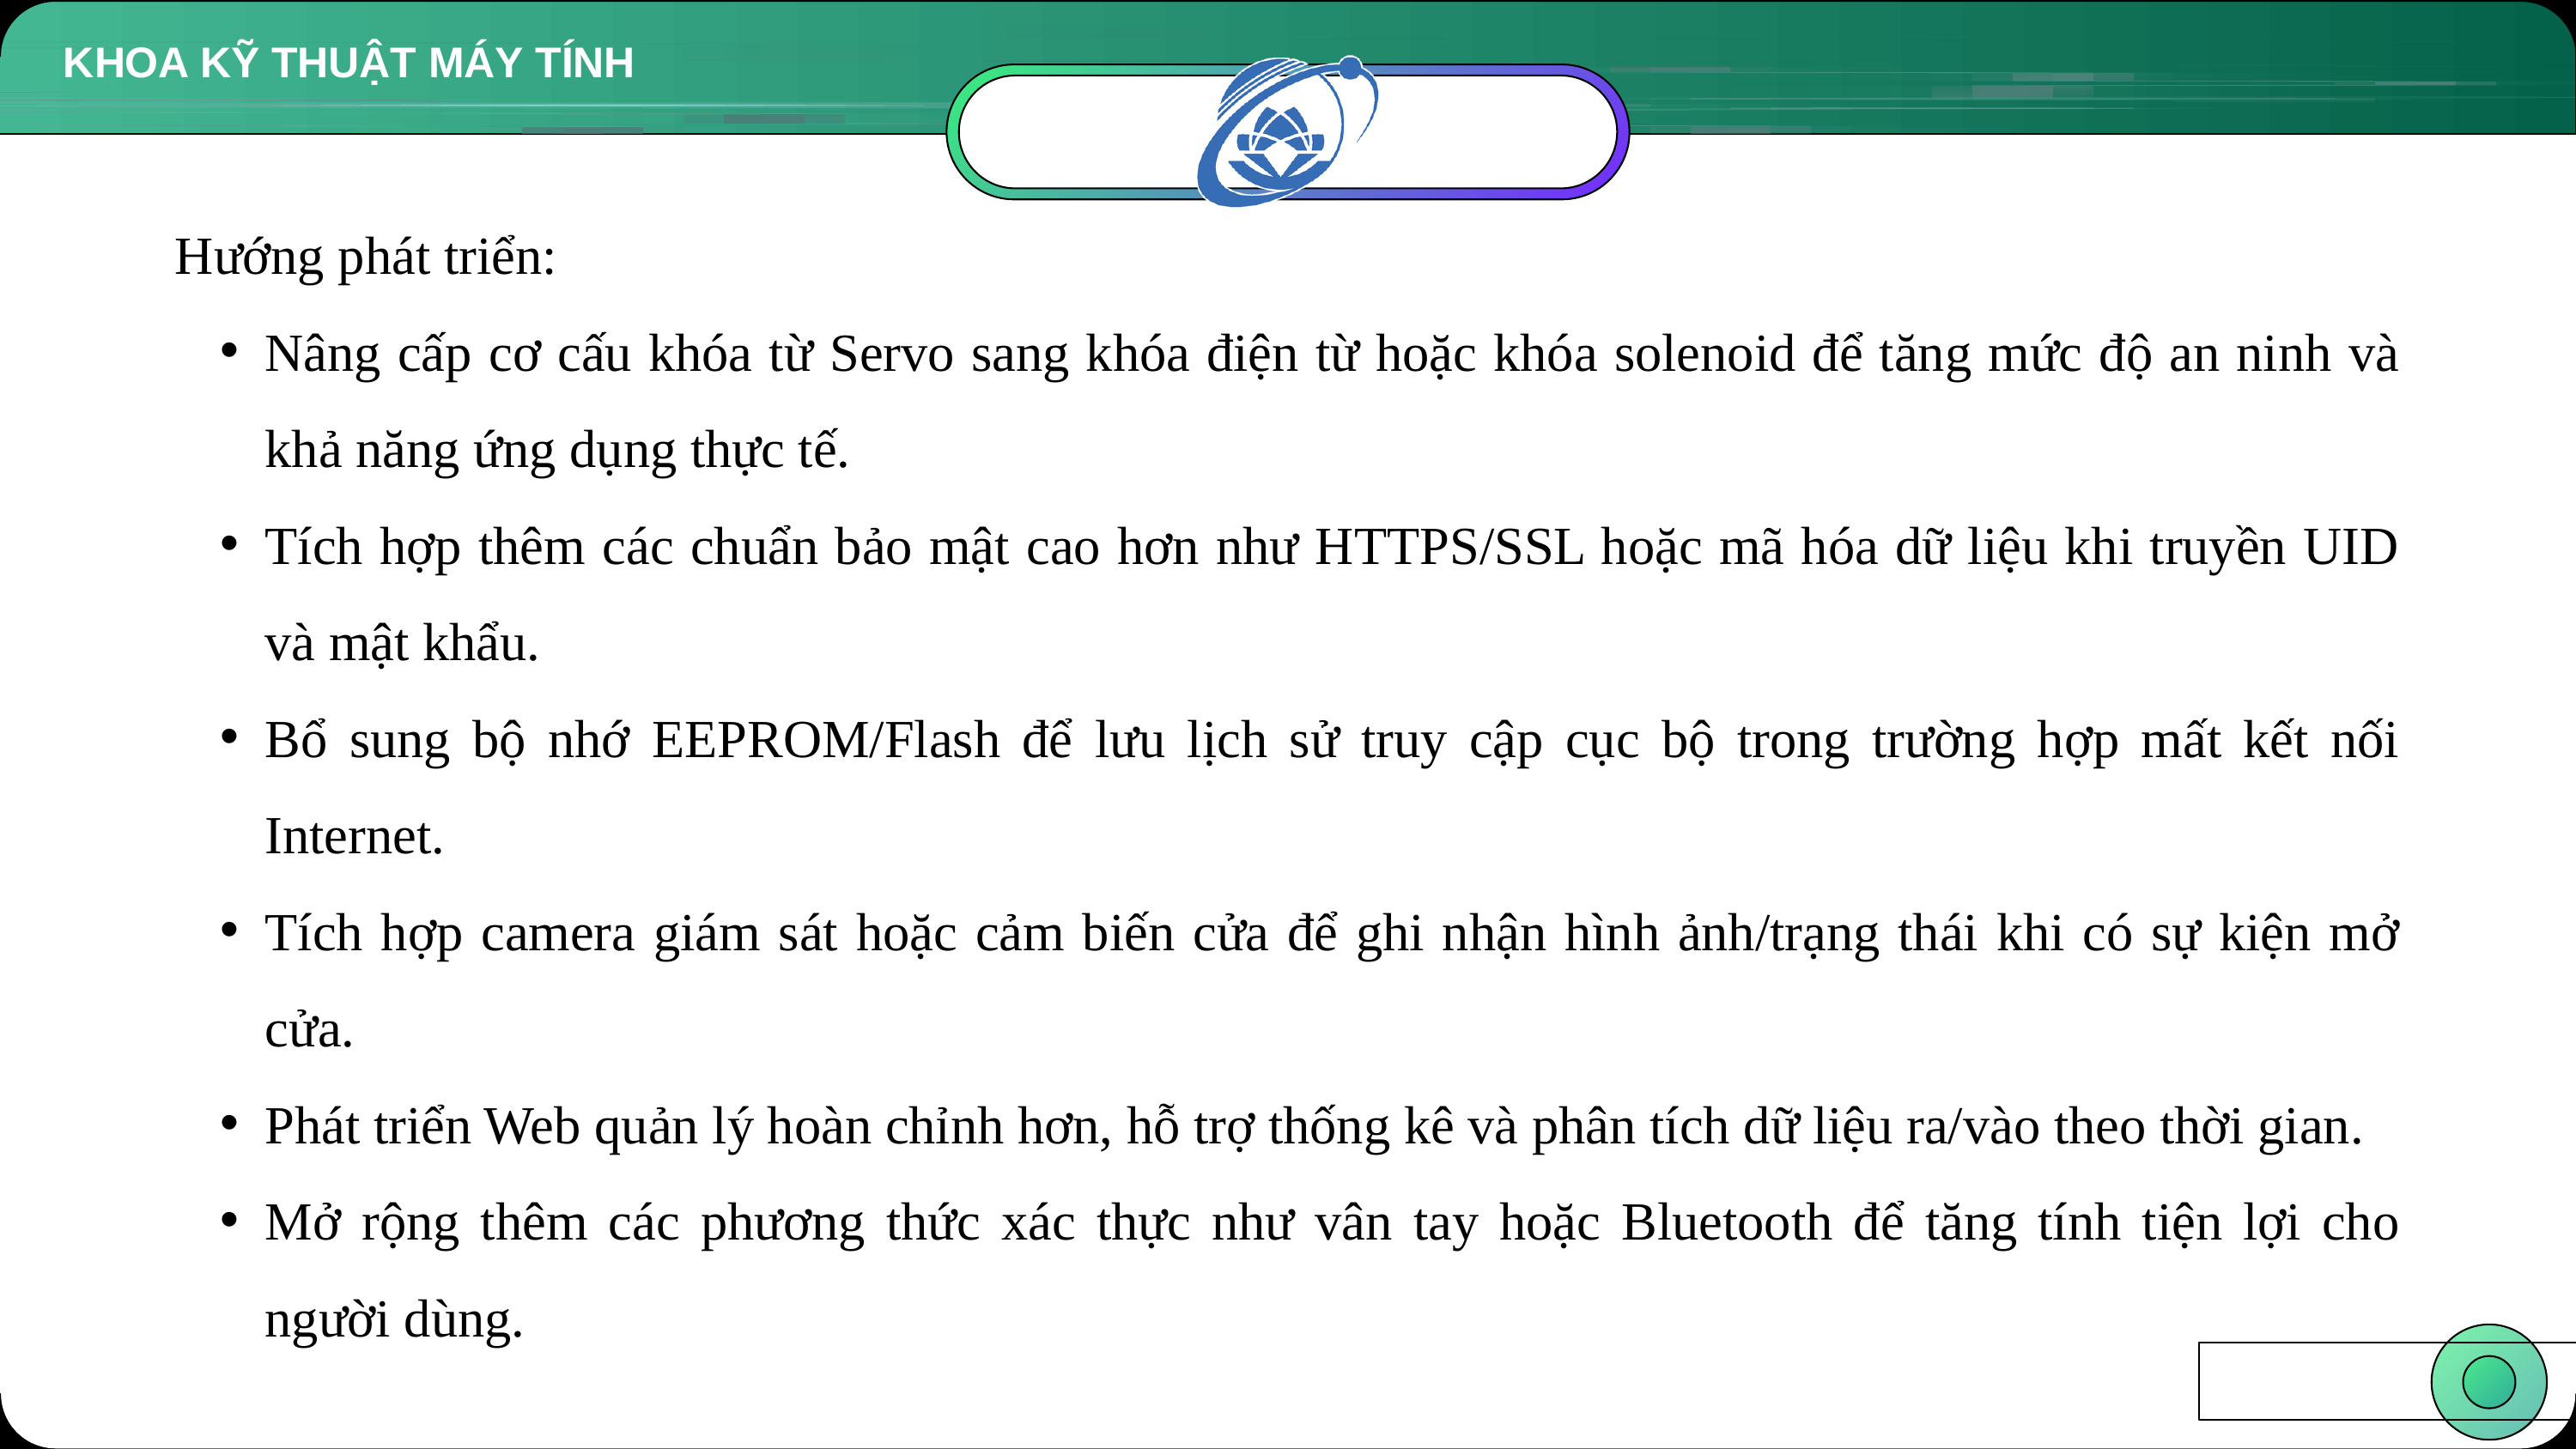

www.9slide.vn

KHOA KỸ THUẬT MÁY TÍNH

Hướng phát triển:
Nâng cấp cơ cấu khóa từ Servo sang khóa điện từ hoặc khóa solenoid để tăng mức độ an ninh và khả năng ứng dụng thực tế.
Tích hợp thêm các chuẩn bảo mật cao hơn như HTTPS/SSL hoặc mã hóa dữ liệu khi truyền UID và mật khẩu.
Bổ sung bộ nhớ EEPROM/Flash để lưu lịch sử truy cập cục bộ trong trường hợp mất kết nối Internet.
Tích hợp camera giám sát hoặc cảm biến cửa để ghi nhận hình ảnh/trạng thái khi có sự kiện mở cửa.
Phát triển Web quản lý hoàn chỉnh hơn, hỗ trợ thống kê và phân tích dữ liệu ra/vào theo thời gian.
Mở rộng thêm các phương thức xác thực như vân tay hoặc Bluetooth để tăng tính tiện lợi cho người dùng.

‹#›